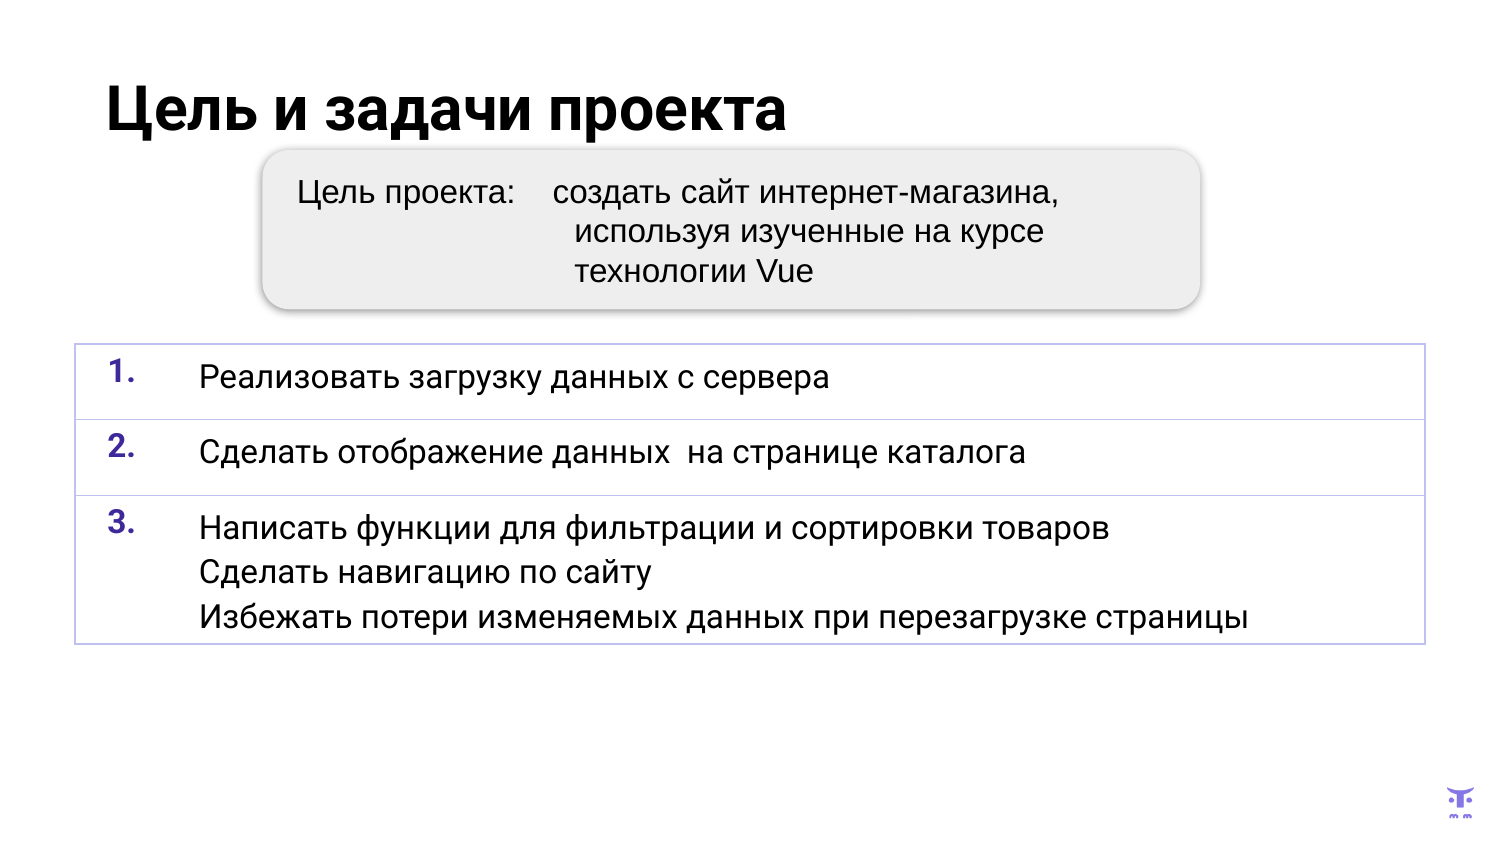

Цель и задачи проекта
Цель проекта:    создать сайт интернет-магазина,
                              используя изученные на курсе
                              технологии Vue
| 1. | Реализовать загрузку данных с сервера |
| --- | --- |
| 2. | Сделать отображение данных на странице каталога |
| 3. | Написать функции для фильтрации и сортировки товаров Сделать навигацию по сайту Избежать потери изменяемых данных при перезагрузке страницы |